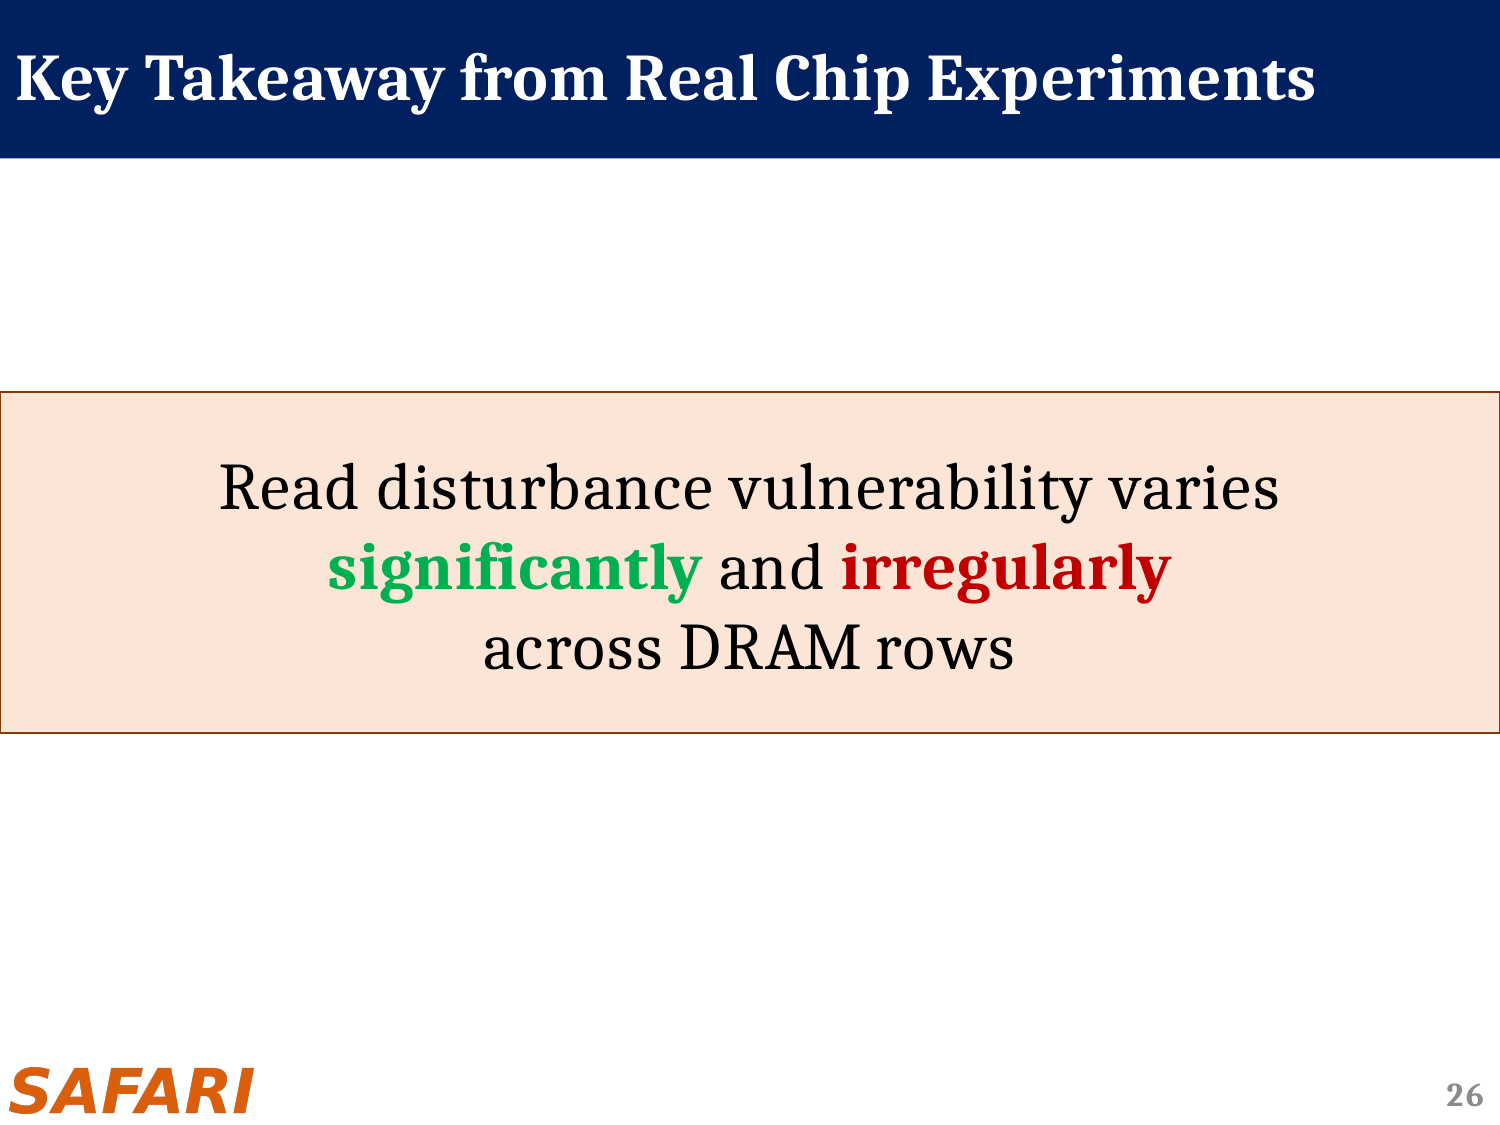

# Key Takeaway from Real Chip Experiments
Read disturbance vulnerability varies
significantly and irregularly
across DRAM rows
26